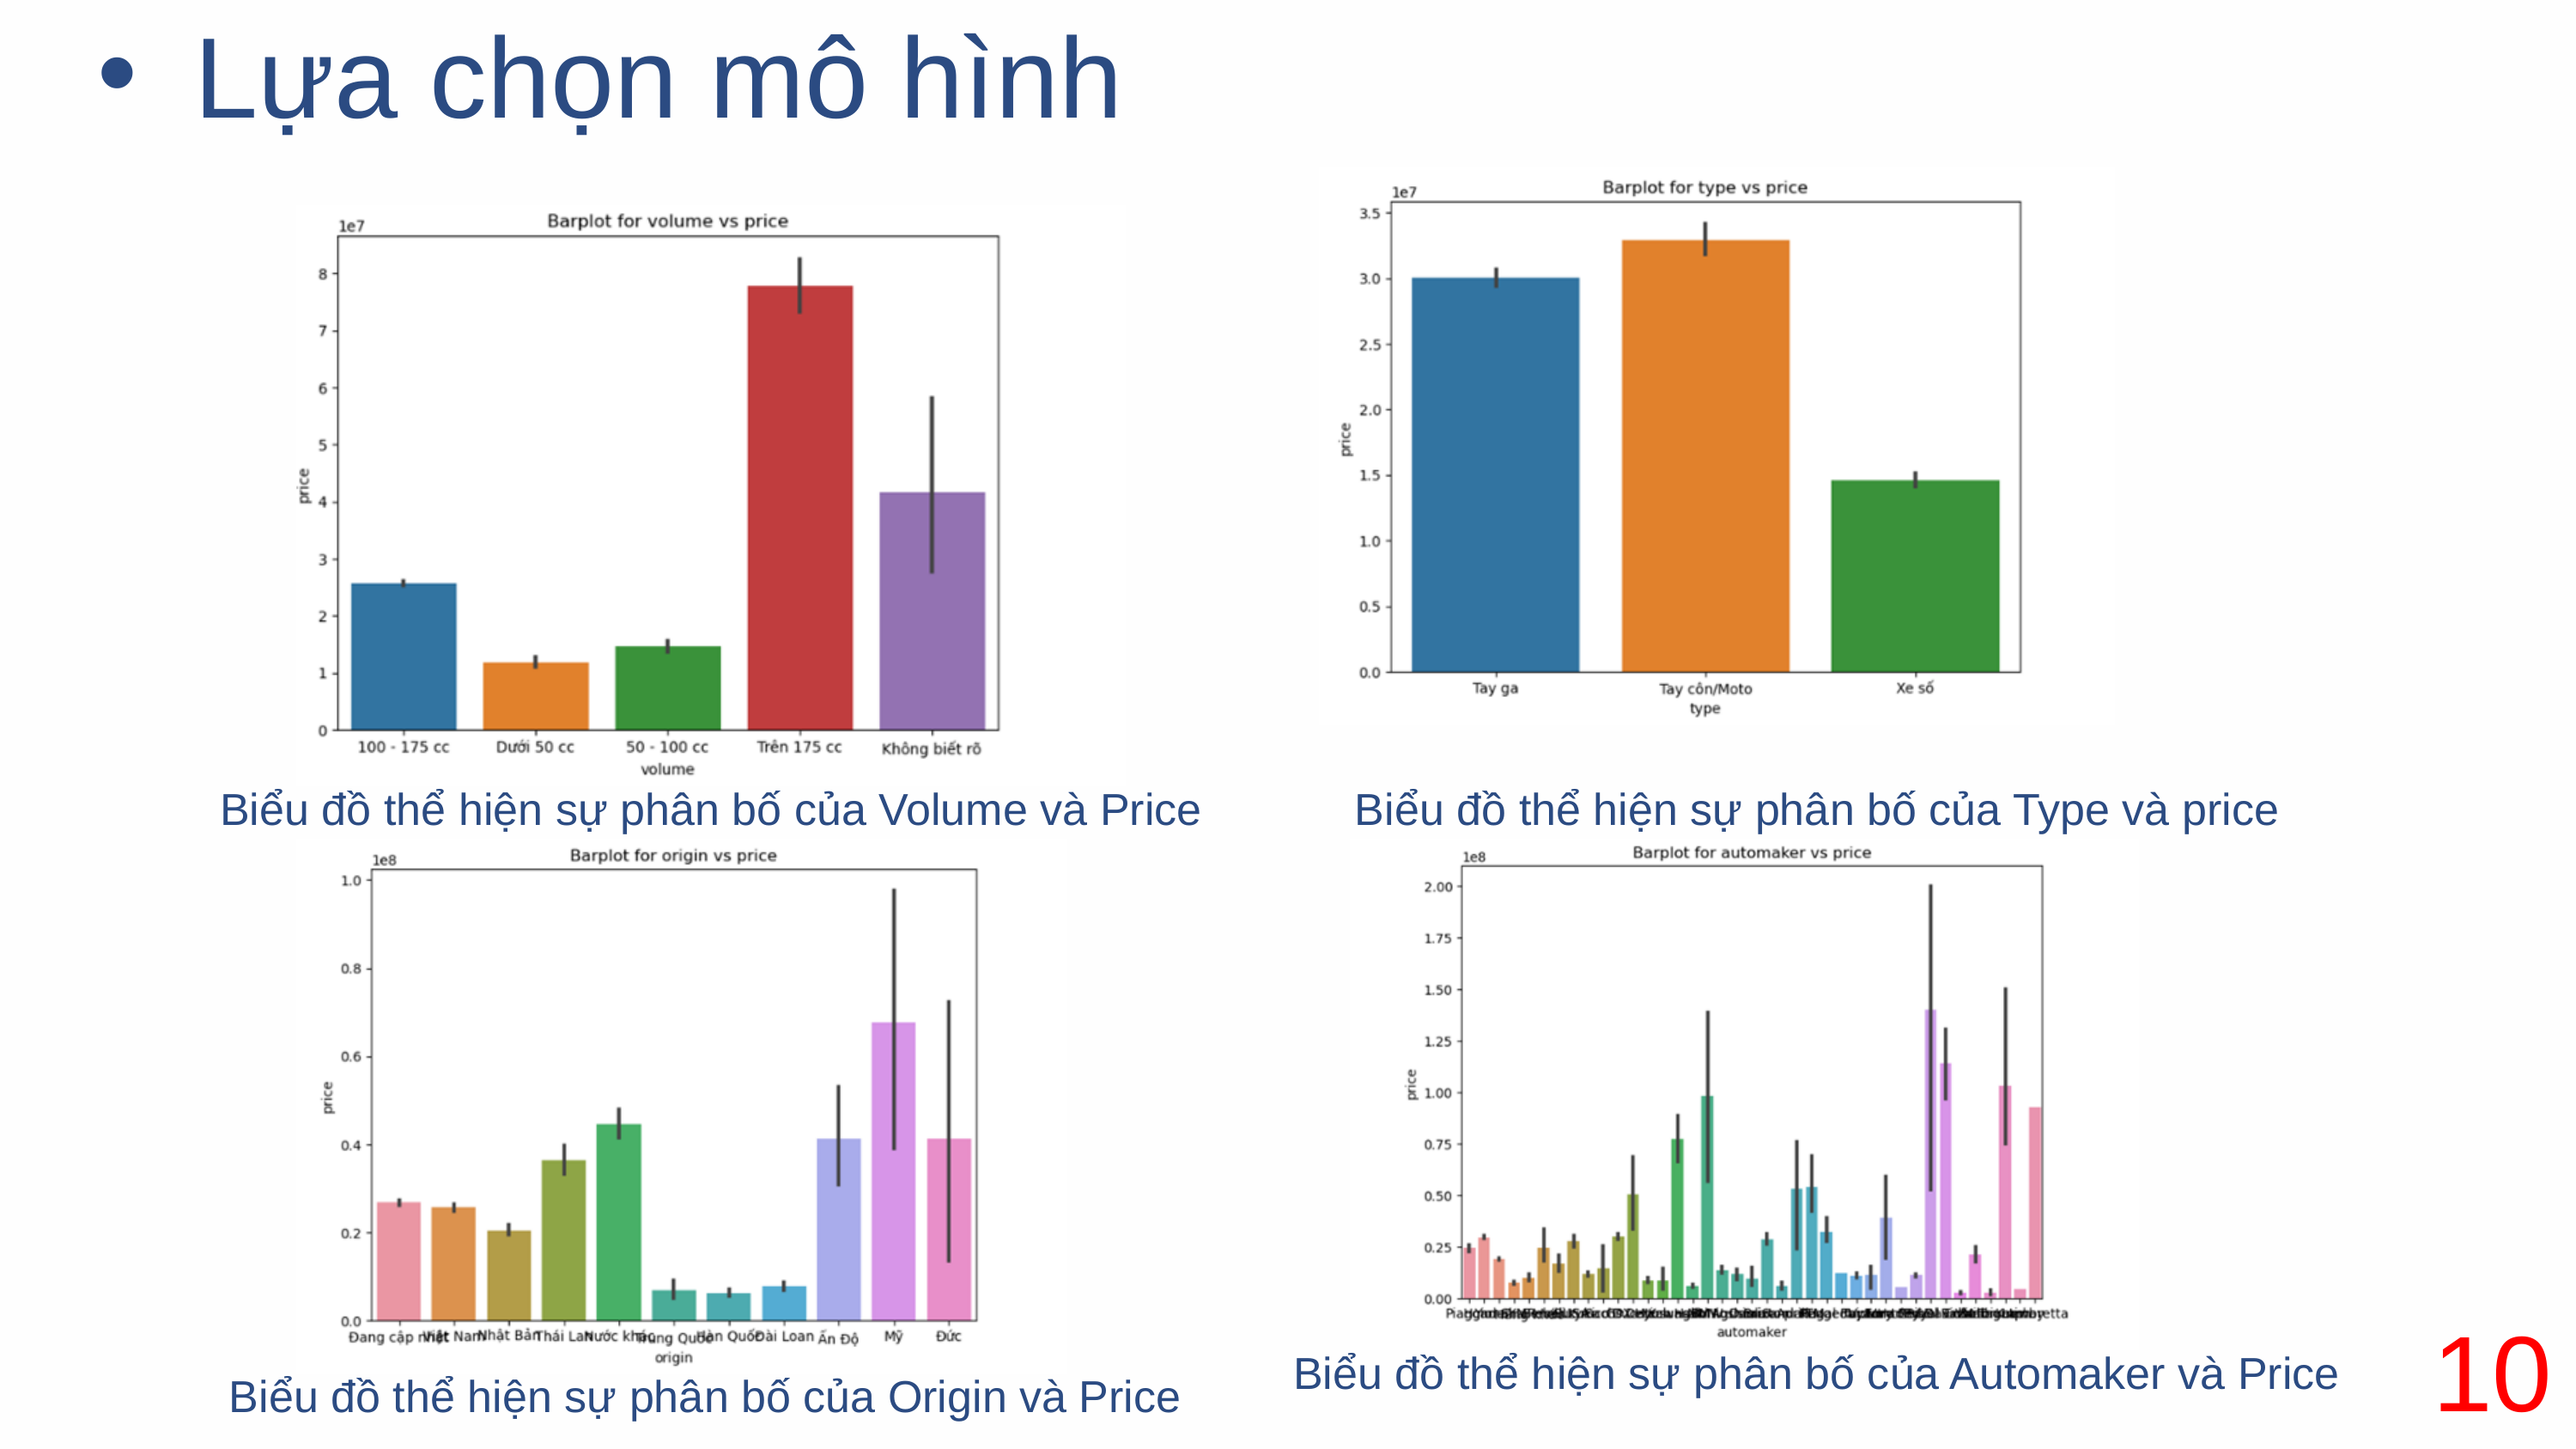

Lựa chọn mô hình

Biểu đồ thể hiện sự phân bố của Volume và Price
Biểu đồ thể hiện sự phân bố của Type và price

10
Biểu đồ thể hiện sự phân bố của Automaker và Price
 Biểu đồ thể hiện sự phân bố của Origin và Price